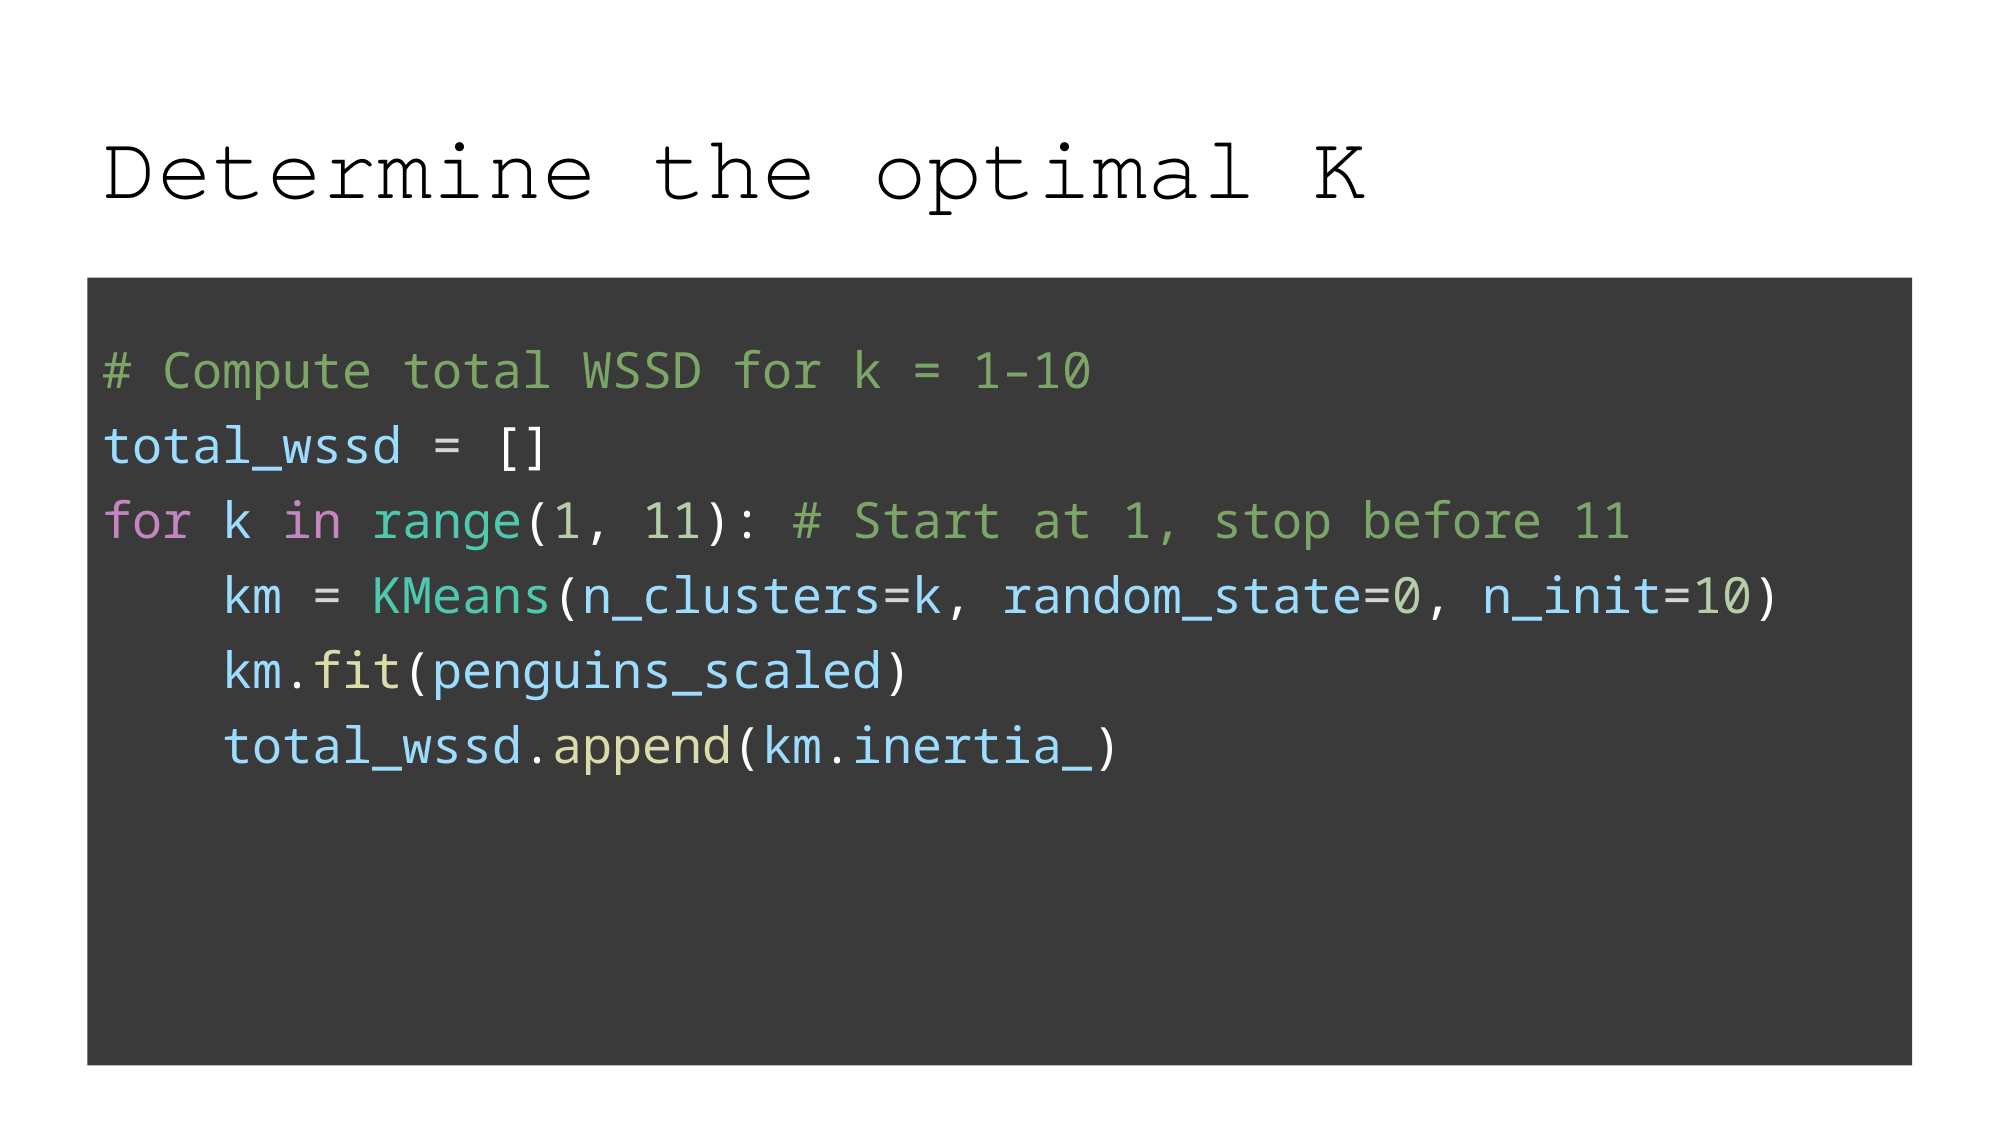

# Determine the optimal K

# Compute total WSSD for k = 1–10
total_wssd = []
for k in range(1, 11): # Start at 1, stop before 11
    km = KMeans(n_clusters=k, random_state=0, n_init=10)
    km.fit(penguins_scaled)
    total_wssd.append(km.inertia_)